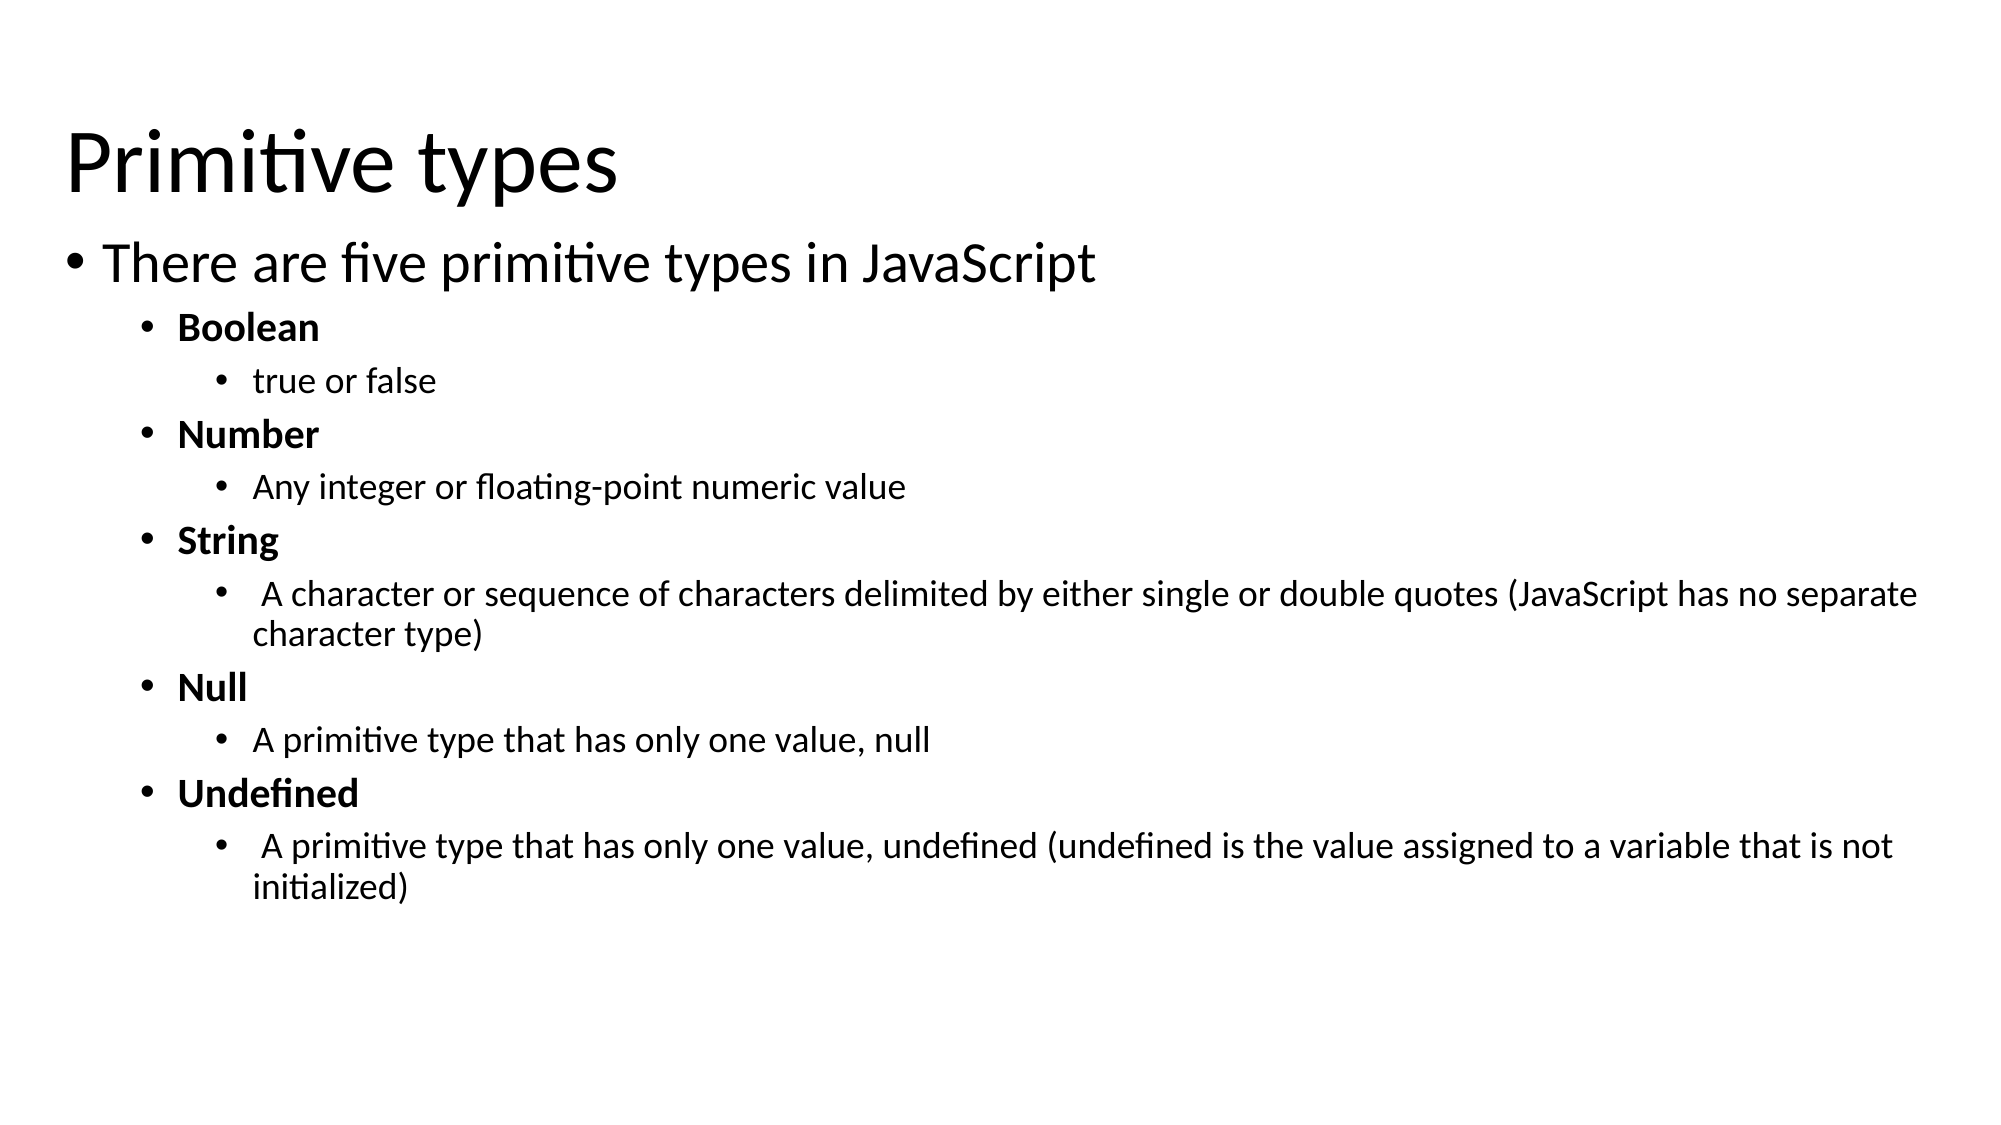

# Primitive types
There are five primitive types in JavaScript
Boolean
true or false
Number
Any integer or floating-point numeric value
String
 A character or sequence of characters delimited by either single or double quotes (JavaScript has no separate character type)
Null
A primitive type that has only one value, null
Undefined
 A primitive type that has only one value, undefined (undefined is the value assigned to a variable that is not initialized)